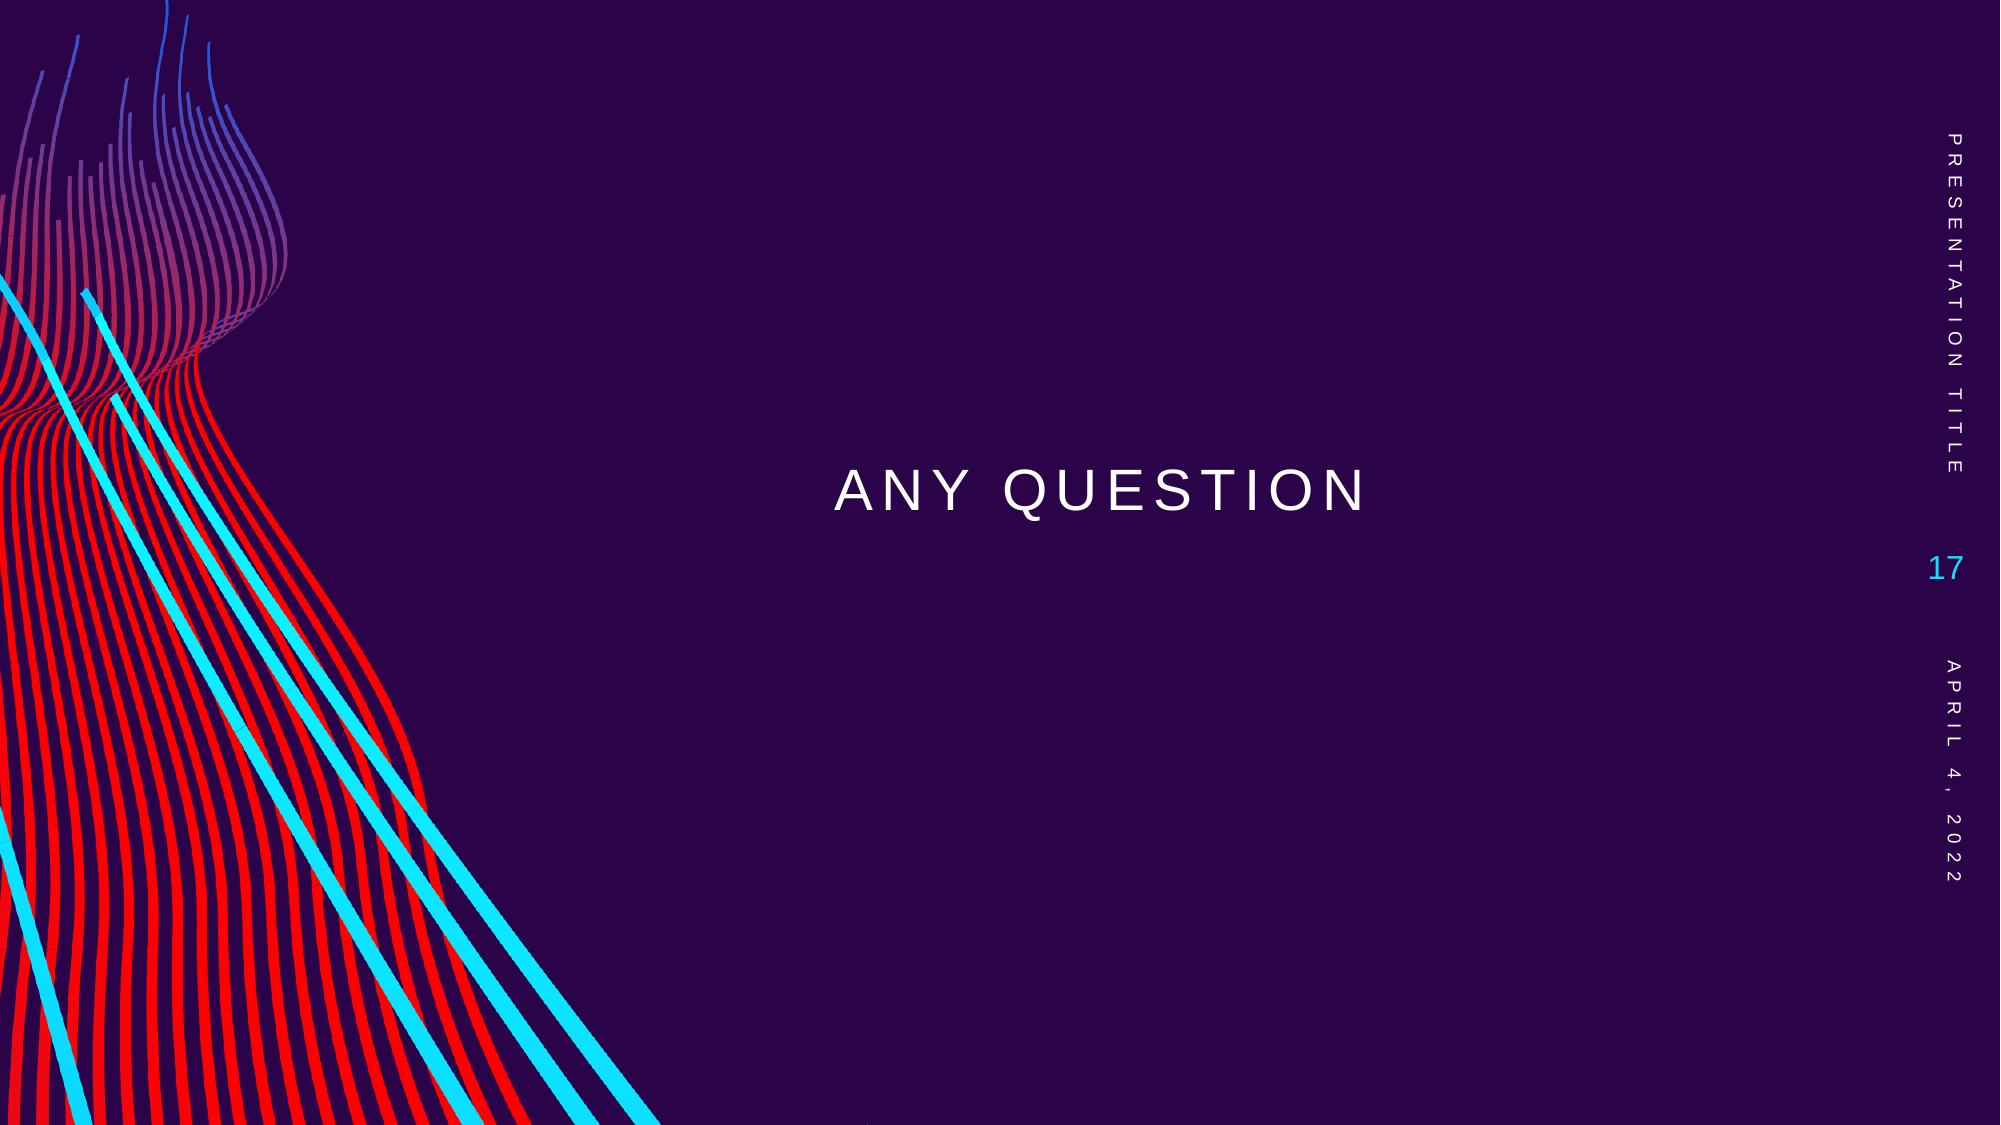

PRESENTATION TITLE
Any Question
17
April 4, 2022